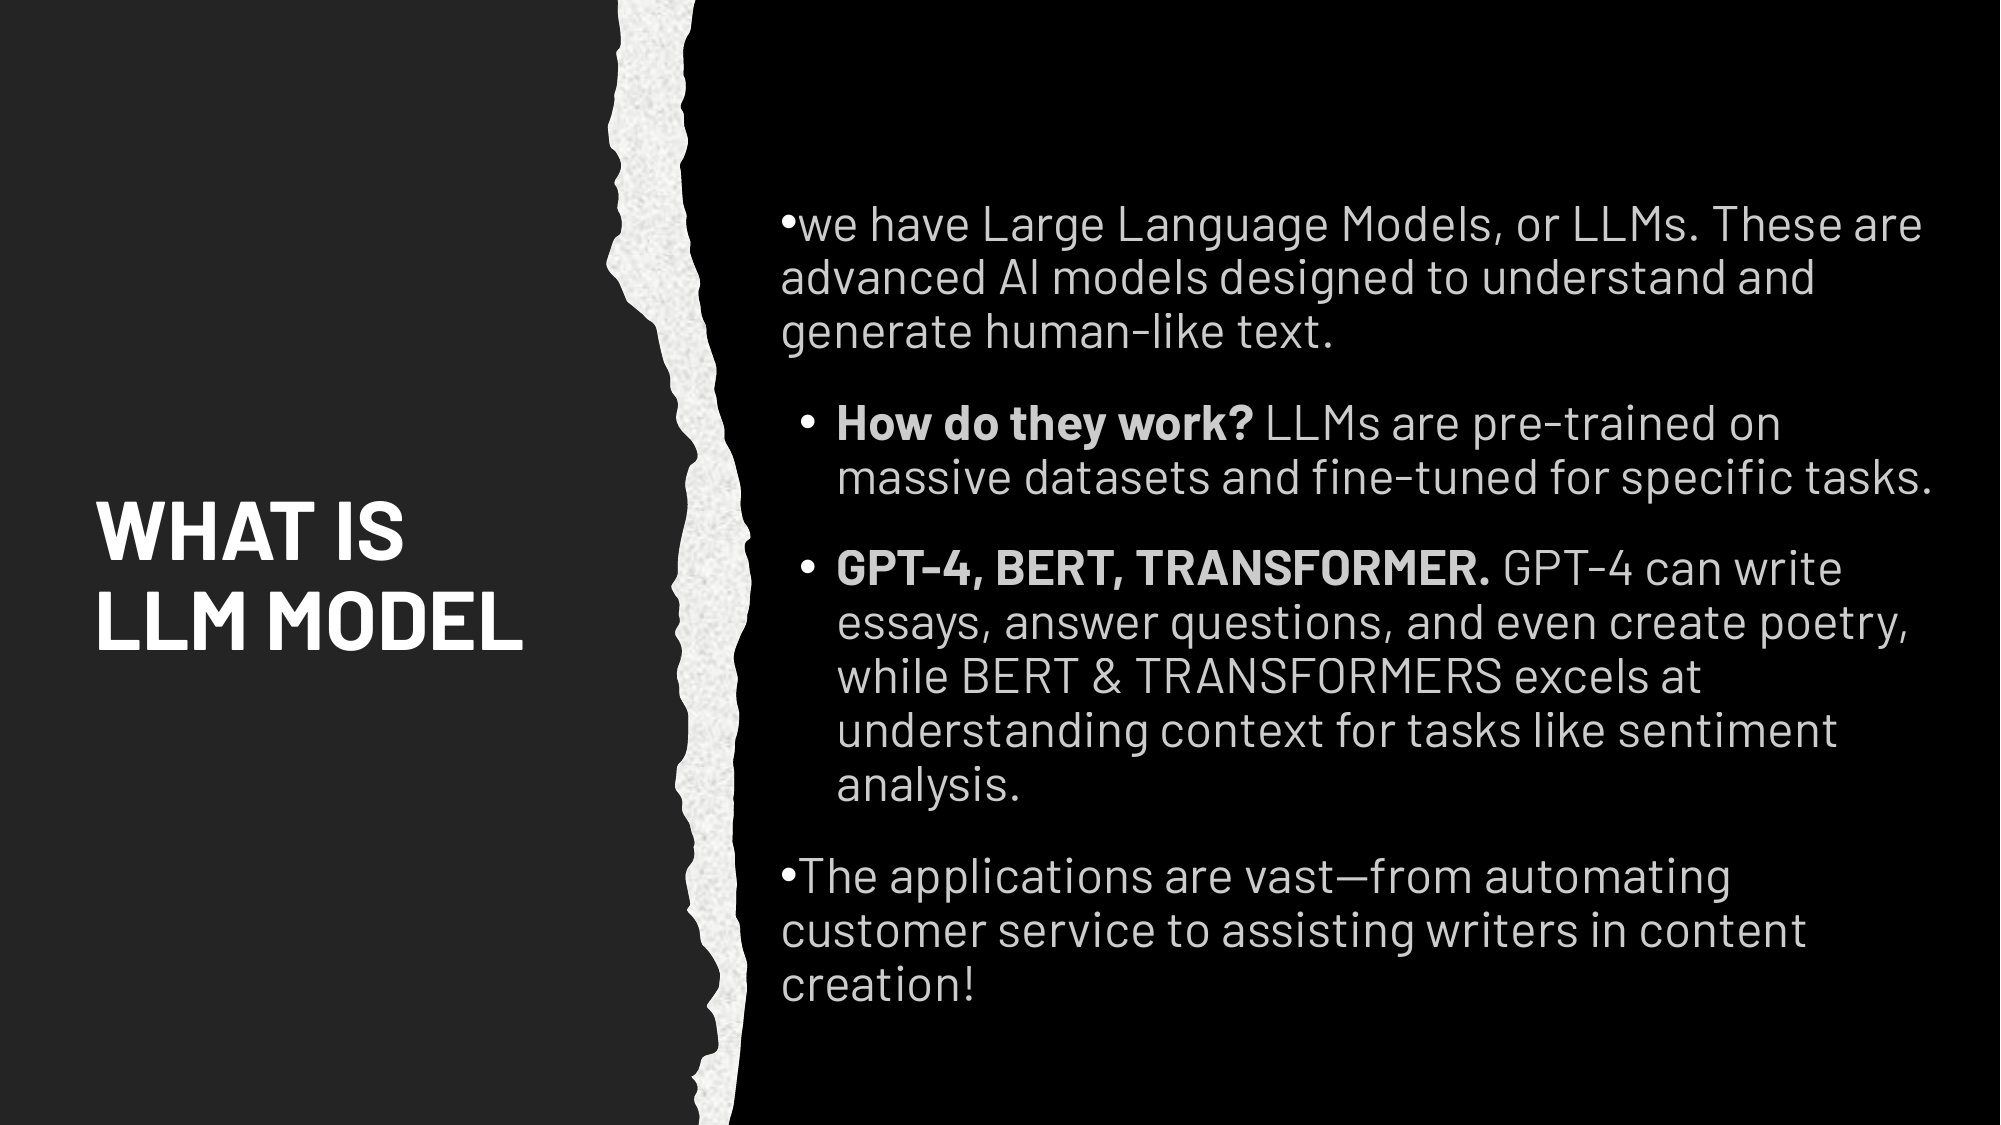

we have Large Language Models, or LLMs. These are advanced AI models designed to understand and generate human-like text.
How do they work? LLMs are pre-trained on massive datasets and fine-tuned for specific tasks.
GPT-4, BERT, TRANSFORMER. GPT-4 can write essays, answer questions, and even create poetry, while BERT & TRANSFORMERS excels at understanding context for tasks like sentiment analysis.
The applications are vast—from automating customer service to assisting writers in content creation!

# WHAT IS LLM MODEL